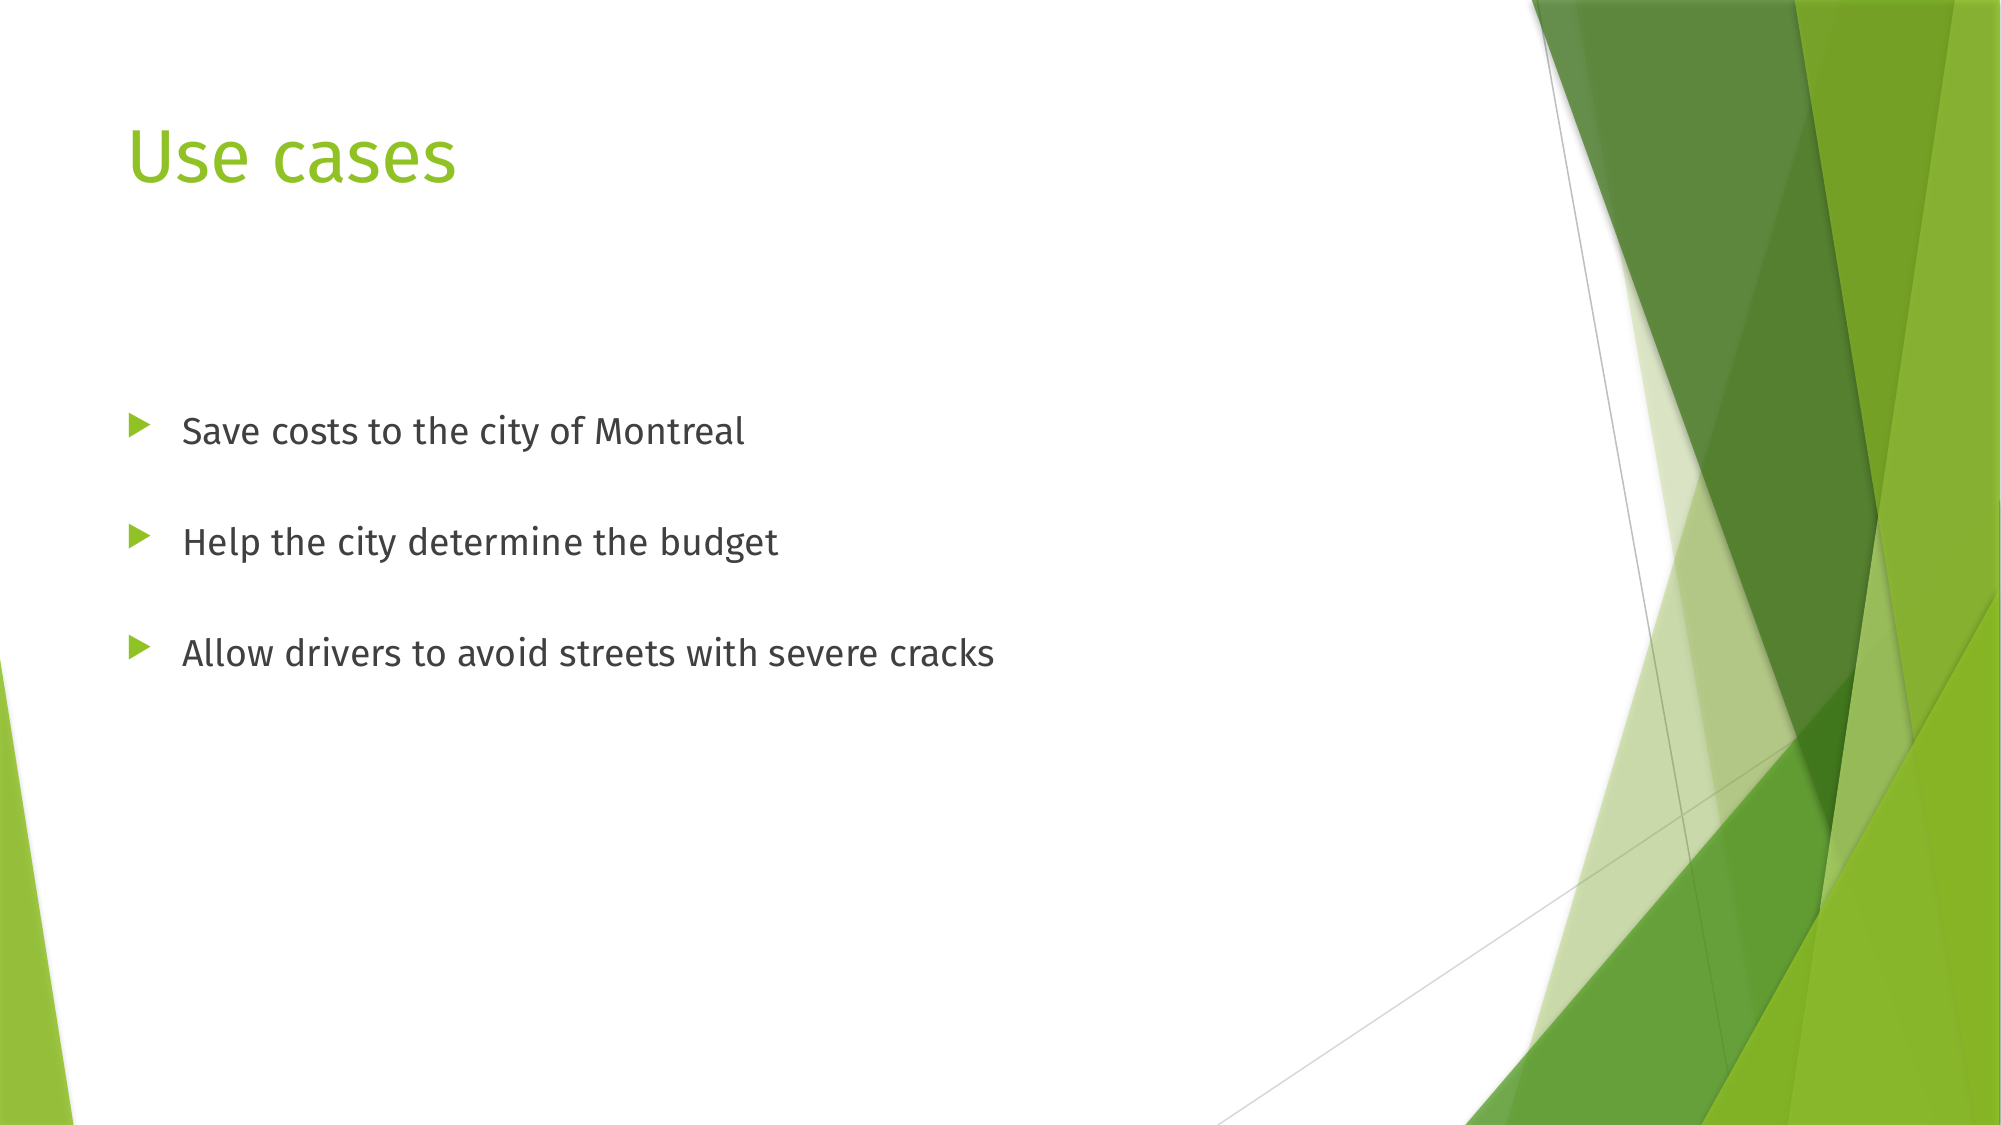

# Use cases
Save costs to the city of Montreal
Help the city determine the budget
Allow drivers to avoid streets with severe cracks